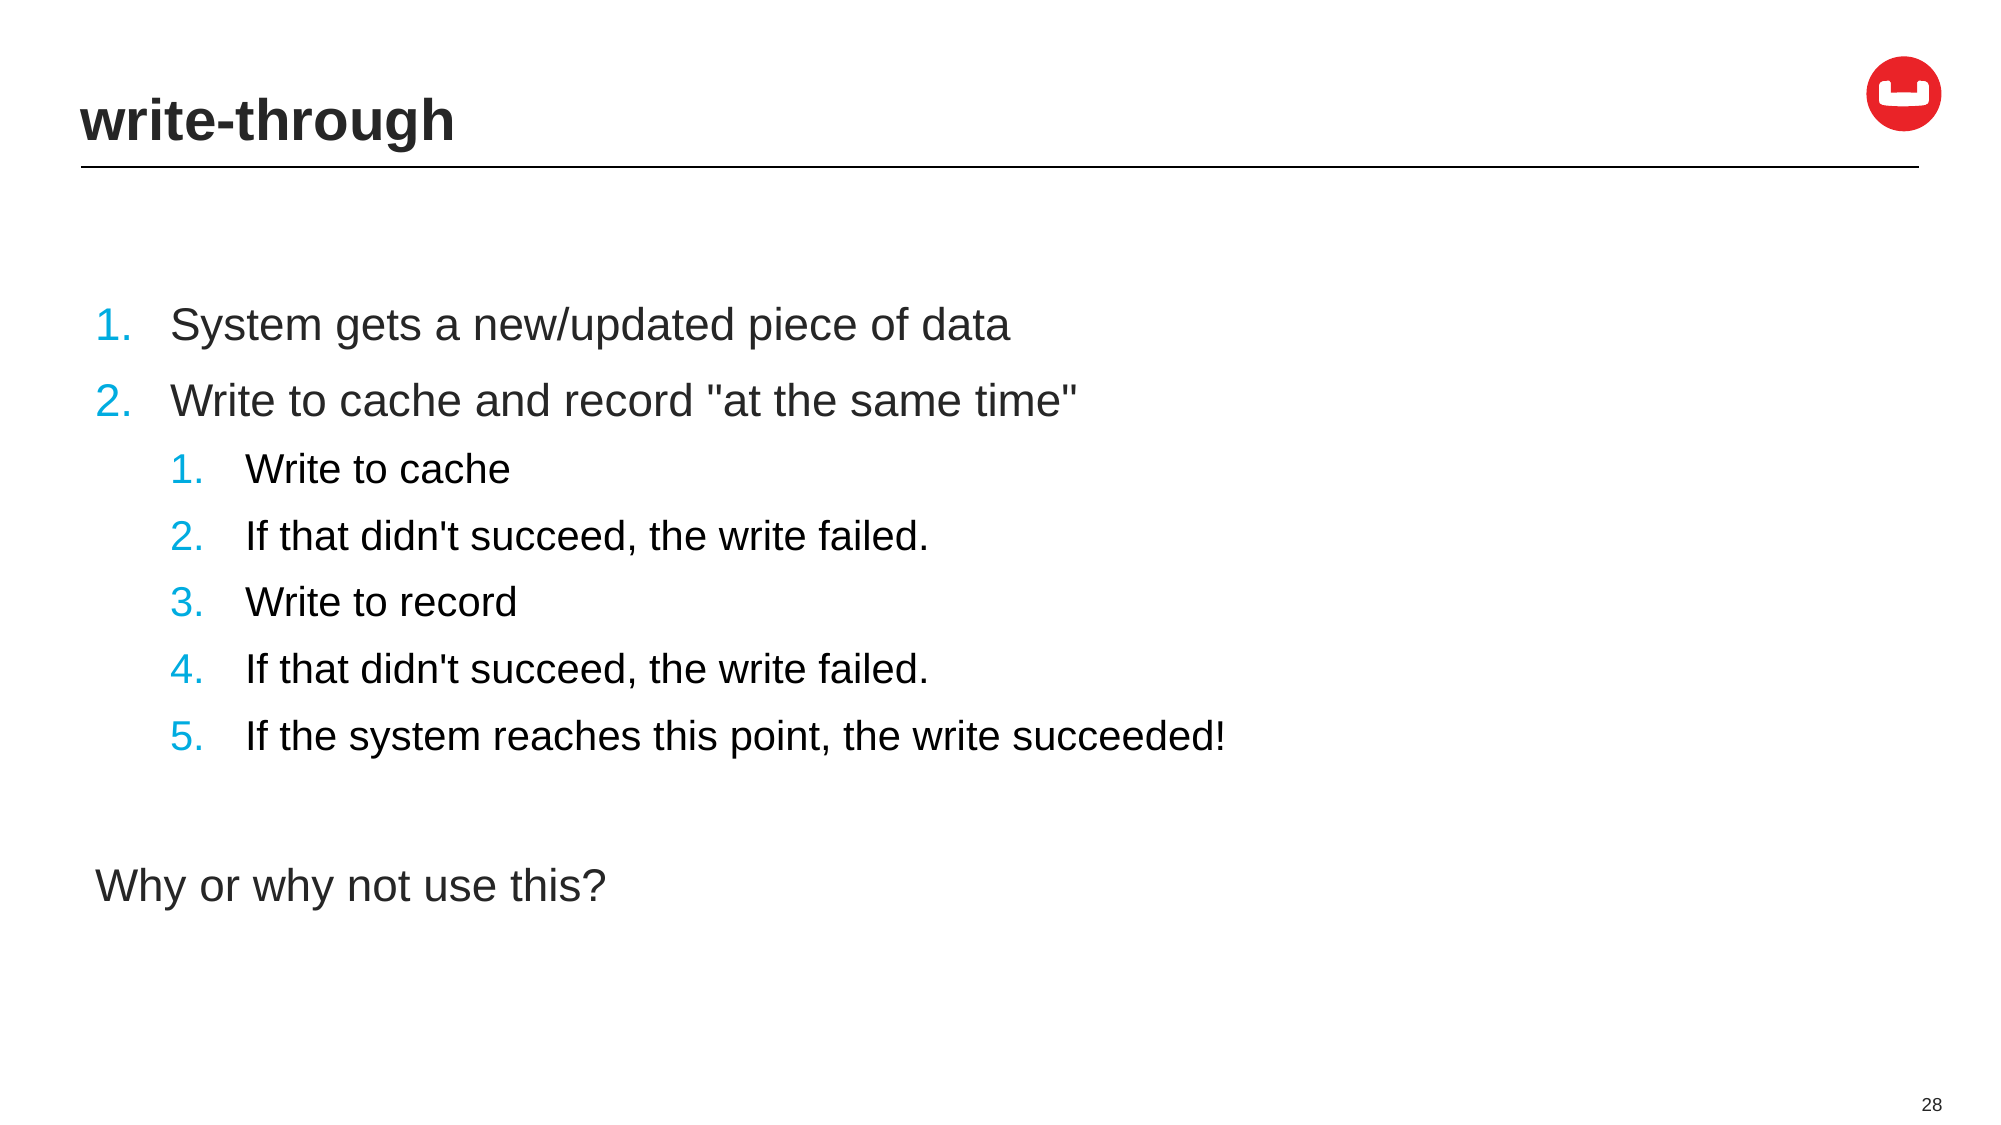

# write-through

System gets a new/updated piece of data
Write to cache and record "at the same time"
Write to cache
If that didn't succeed, the write failed.
Write to record
If that didn't succeed, the write failed.
If the system reaches this point, the write succeeded!

Why or why not use this?